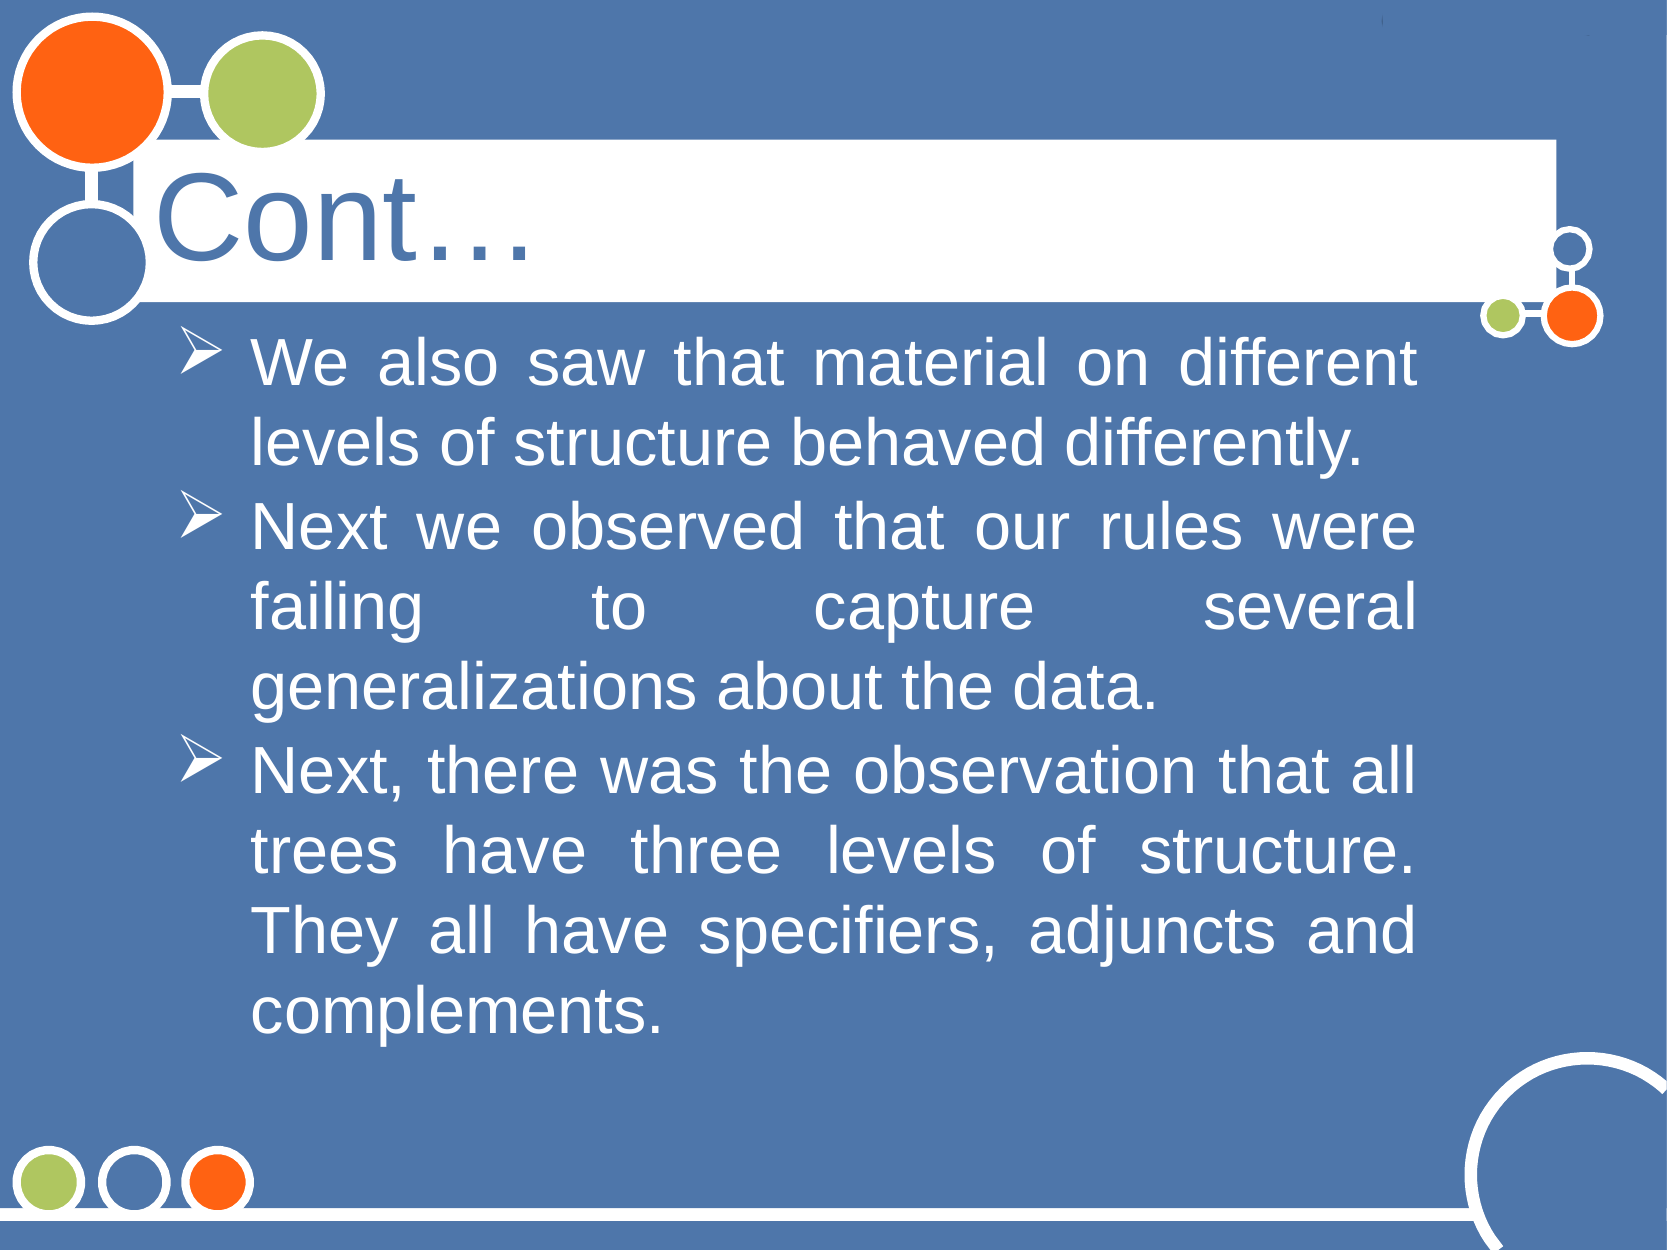

# Cont…
We also saw that material on different levels of structure behaved differently.
Next we observed that our rules were failing to capture several generalizations about the data.
Next, there was the observation that all trees have three levels of structure. They all have specifiers, adjuncts and complements.